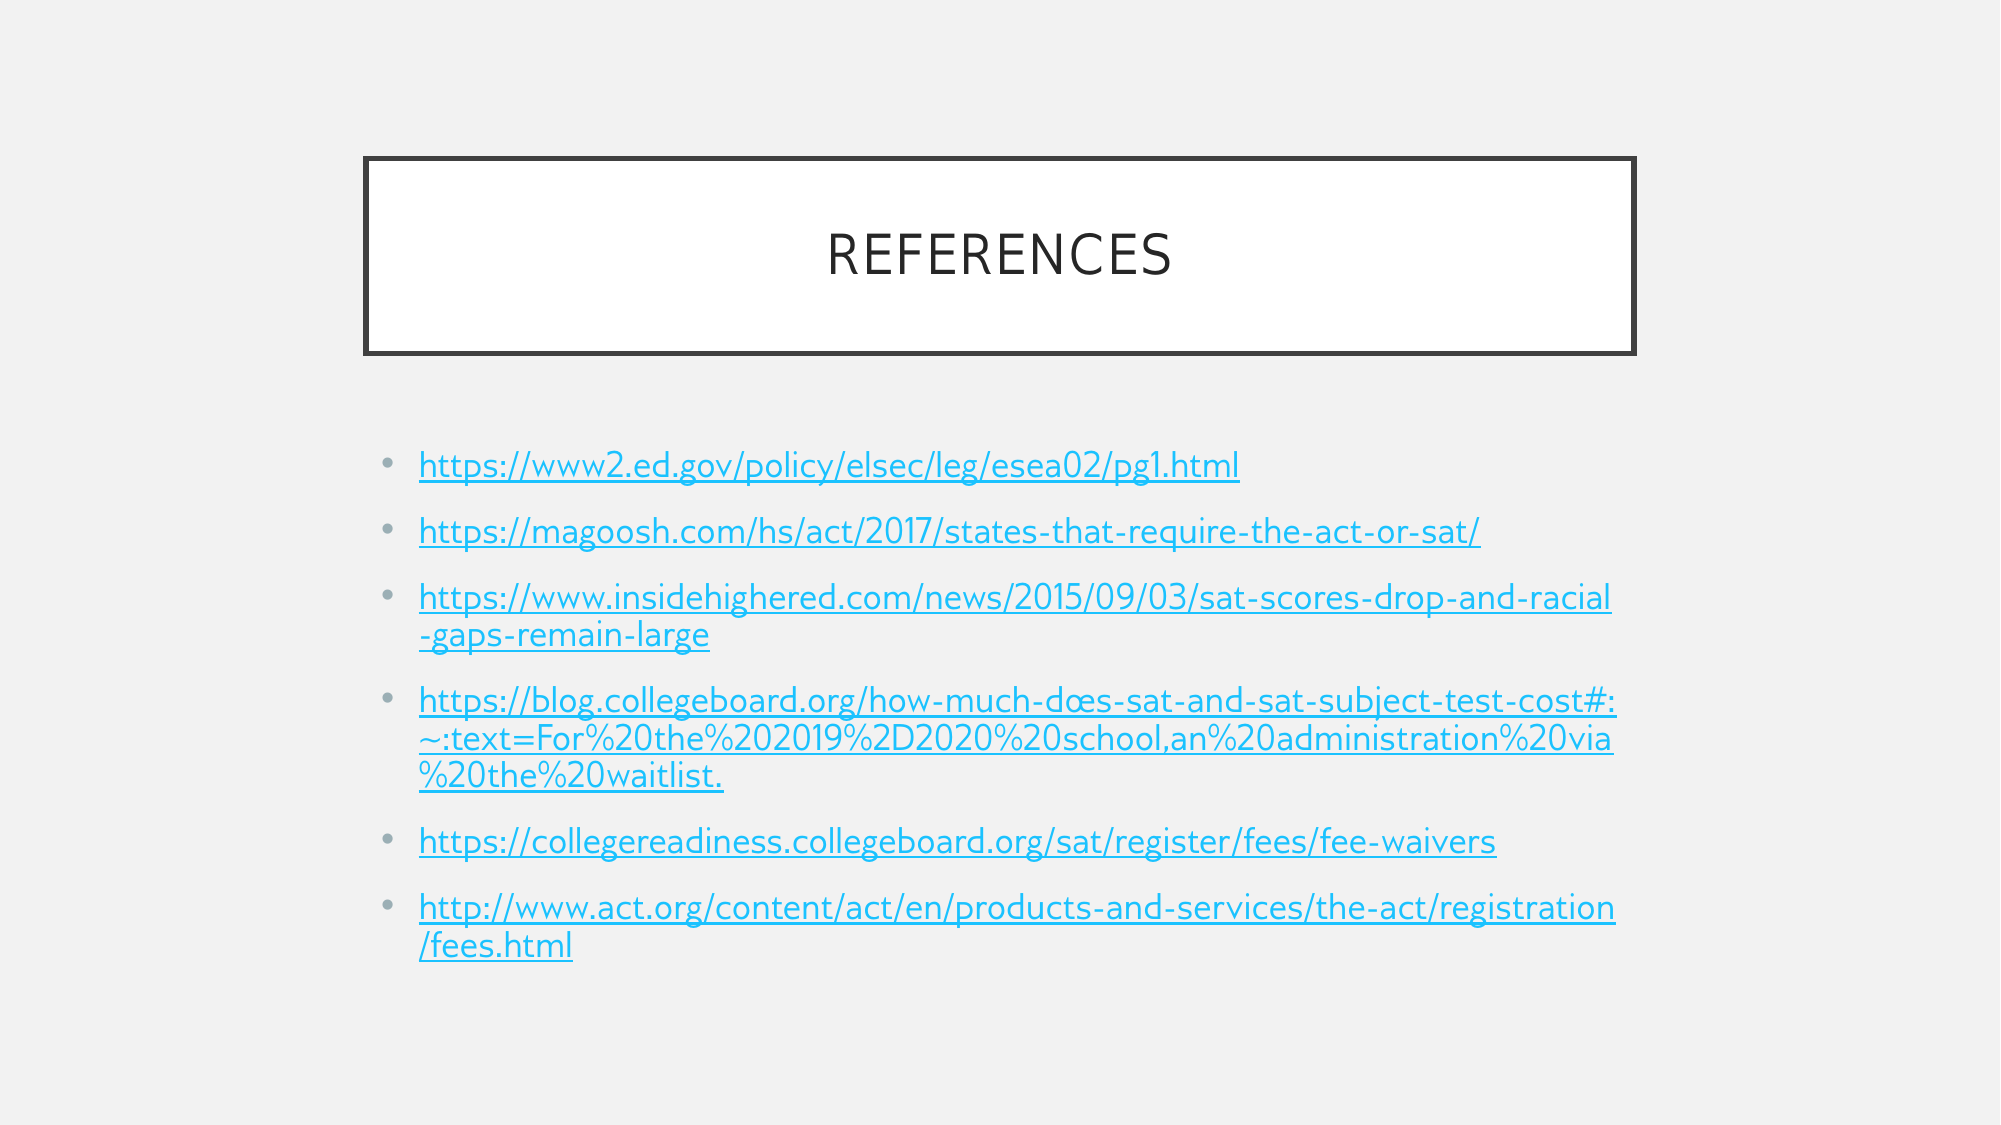

# References
https://www2.ed.gov/policy/elsec/leg/esea02/pg1.html
https://magoosh.com/hs/act/2017/states-that-require-the-act-or-sat/
https://www.insidehighered.com/news/2015/09/03/sat-scores-drop-and-racial-gaps-remain-large
https://blog.collegeboard.org/how-much-does-sat-and-sat-subject-test-cost#:~:text=For%20the%202019%2D2020%20school,an%20administration%20via%20the%20waitlist.
https://collegereadiness.collegeboard.org/sat/register/fees/fee-waivers
http://www.act.org/content/act/en/products-and-services/the-act/registration/fees.html